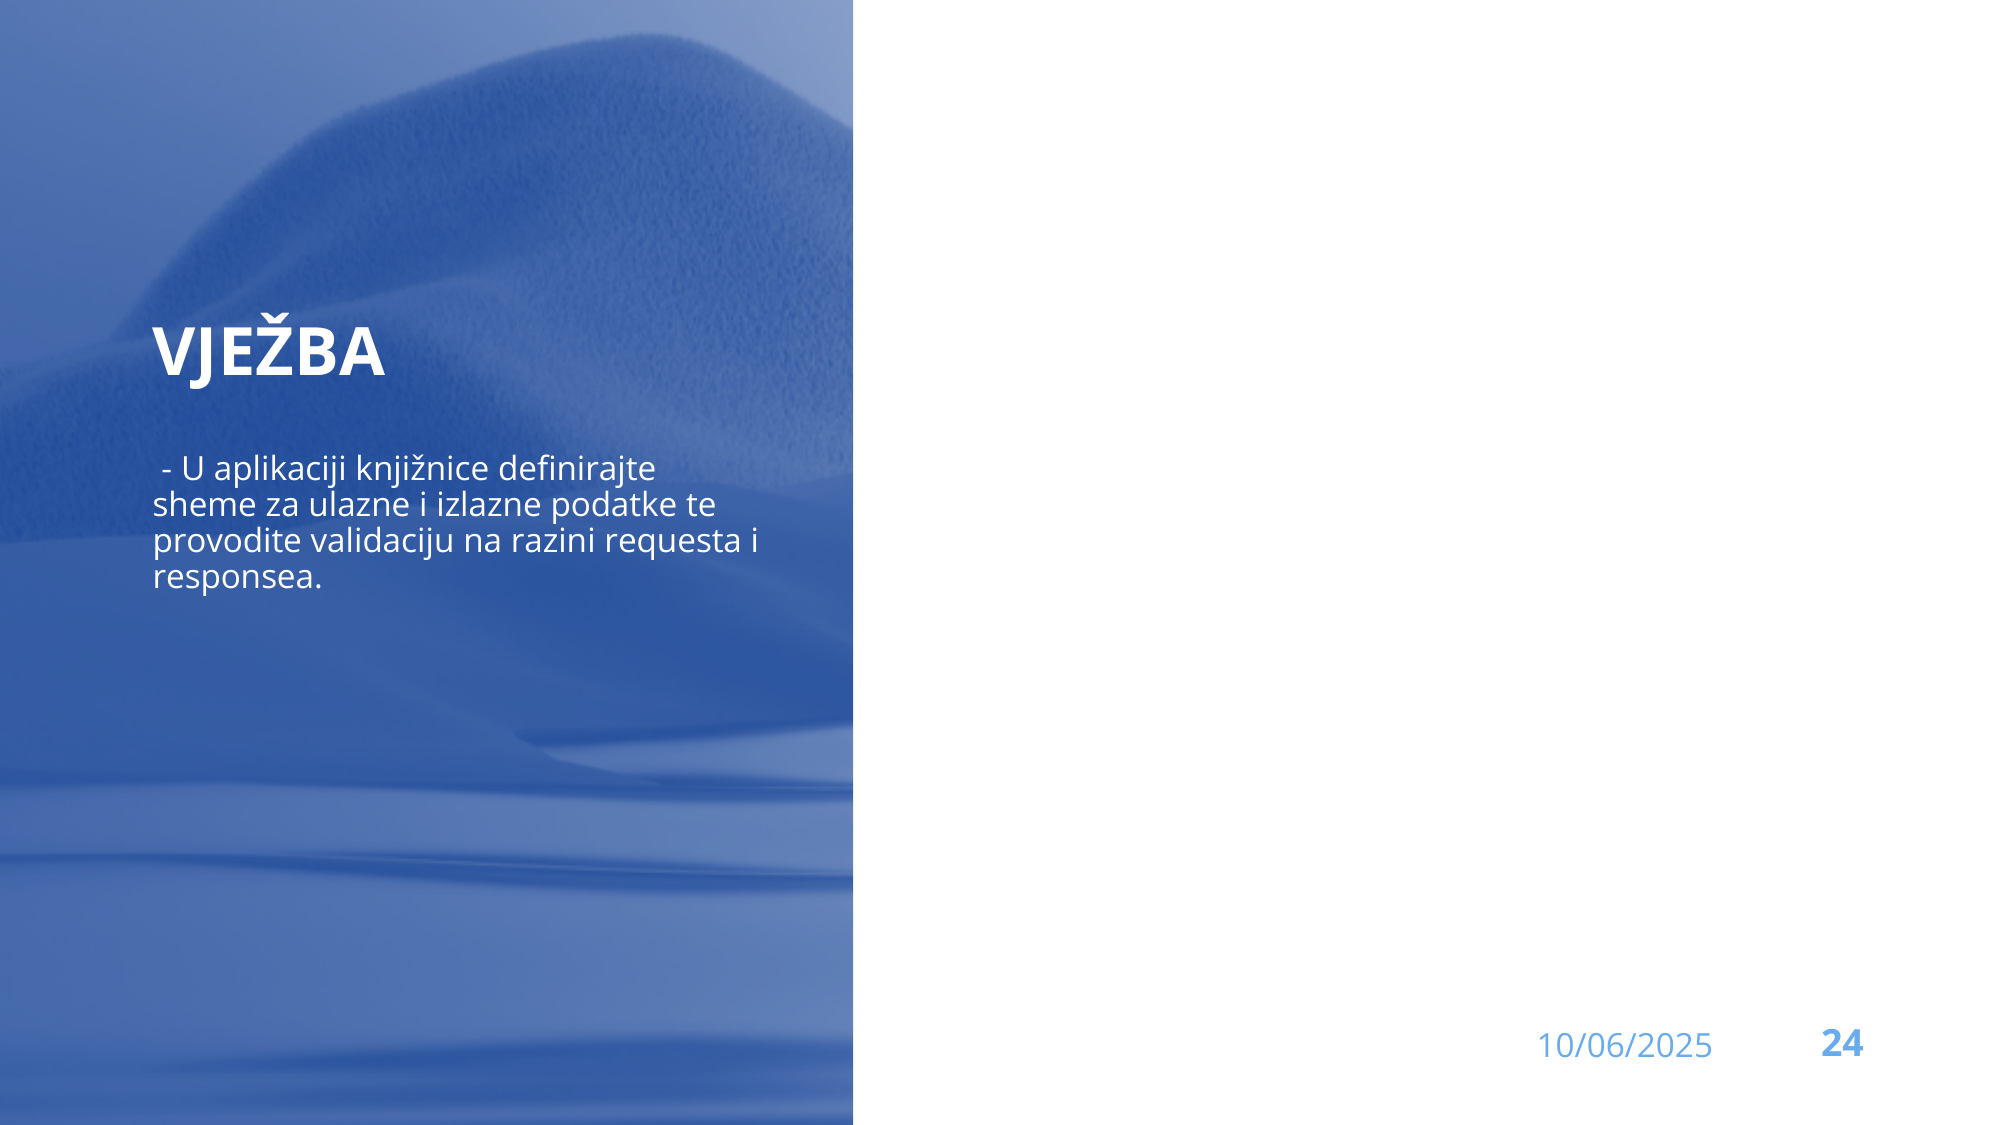

# VJEžba
 - U aplikaciji knjižnice definirajte sheme za ulazne i izlazne podatke te provodite validaciju na razini requesta i responsea.